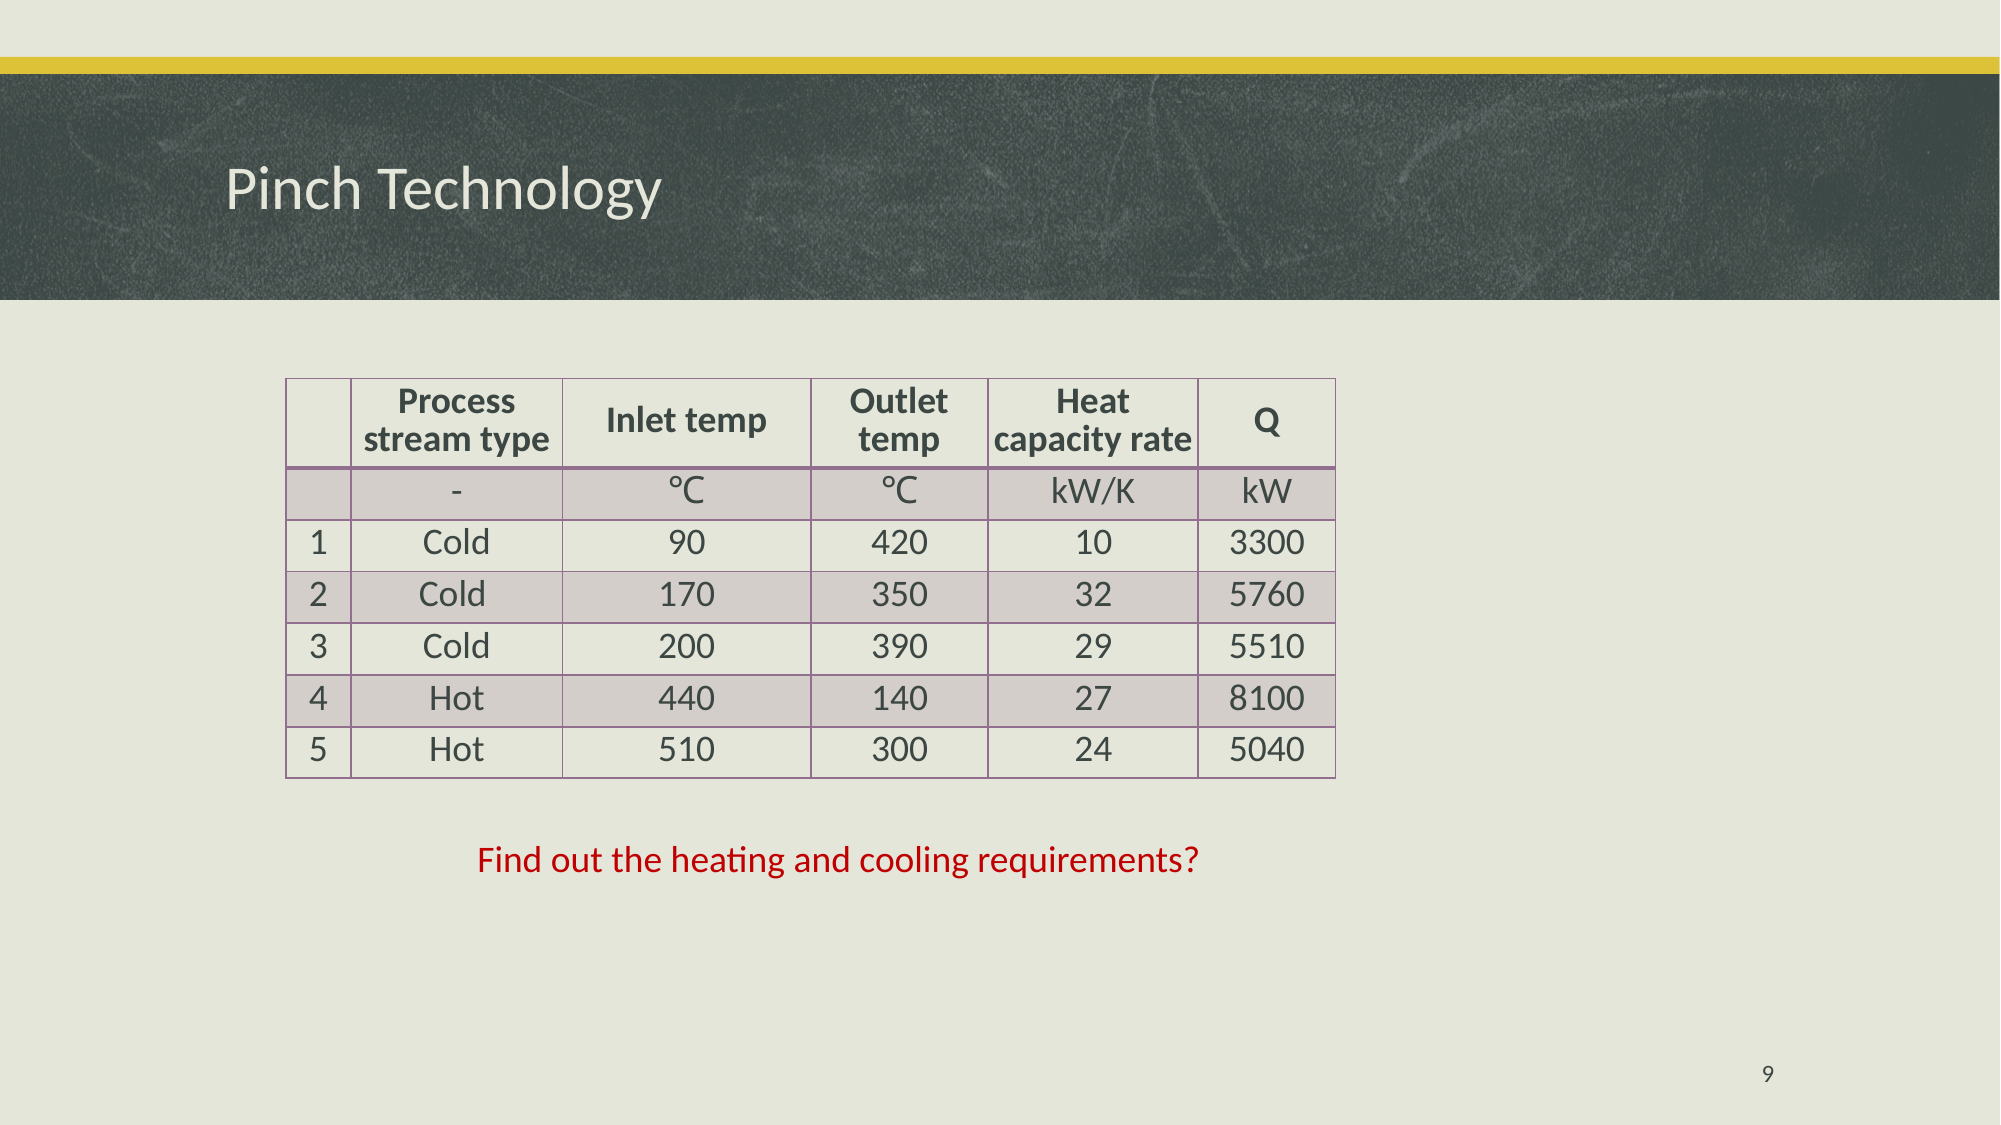

# Pinch Technology
|  | Process stream type | Inlet temp | Outlet temp | Heat capacity rate | Q |
| --- | --- | --- | --- | --- | --- |
|  | - | ℃ | ℃ | kW/K | kW |
| 1 | Cold | 90 | 420 | 10 | 3300 |
| 2 | Cold | 170 | 350 | 32 | 5760 |
| 3 | Cold | 200 | 390 | 29 | 5510 |
| 4 | Hot | 440 | 140 | 27 | 8100 |
| 5 | Hot | 510 | 300 | 24 | 5040 |
Find out the heating and cooling requirements?
9